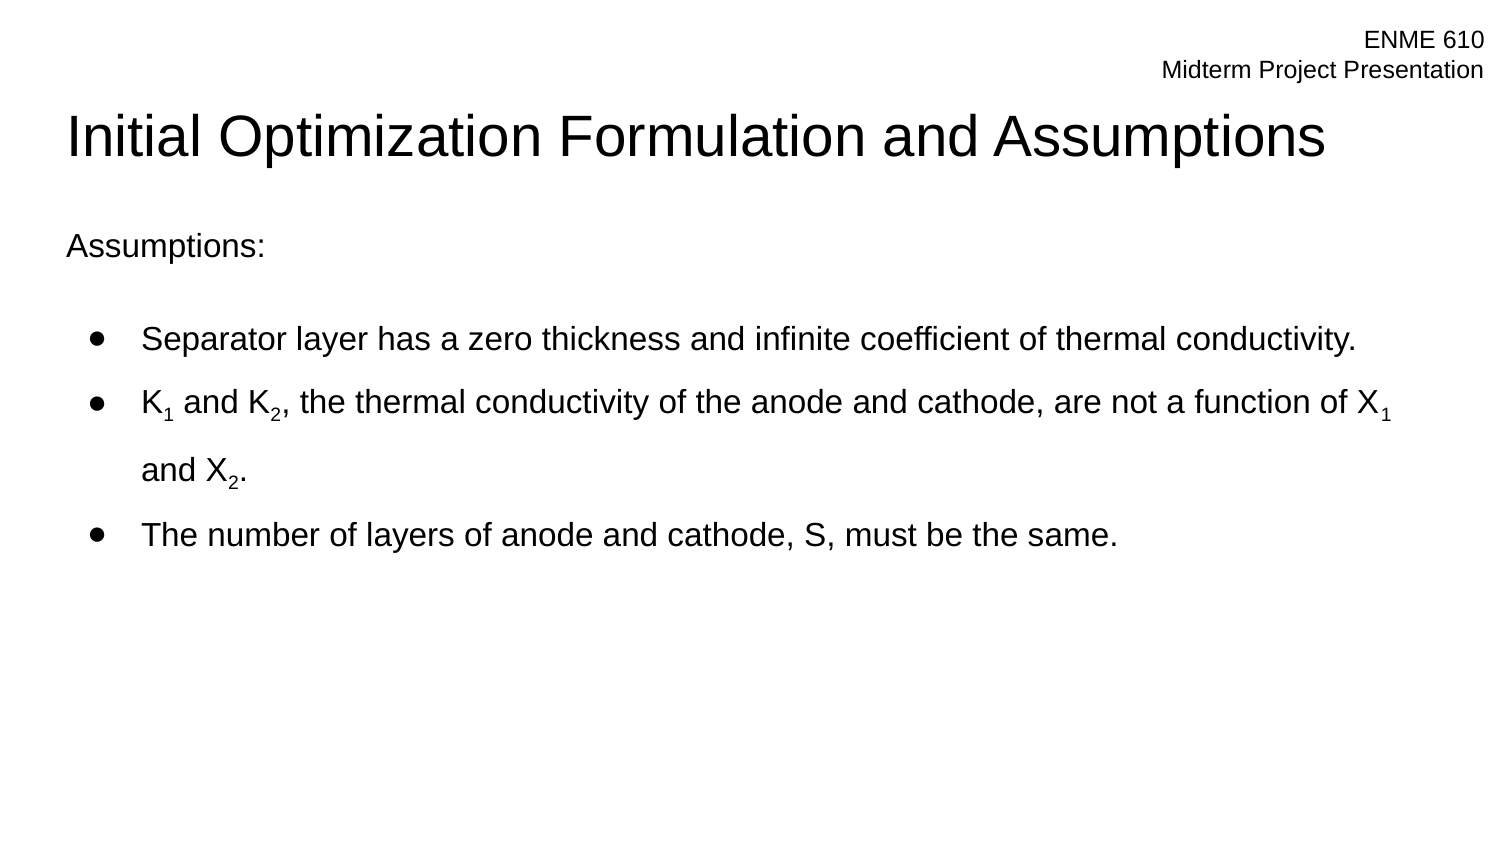

# Initial Optimization Formulation and Assumptions

Assumptions:
Separator layer has a zero thickness and infinite coefficient of thermal conductivity.
K1 and K2, the thermal conductivity of the anode and cathode, are not a function of X1 and X2.
The number of layers of anode and cathode, S, must be the same.